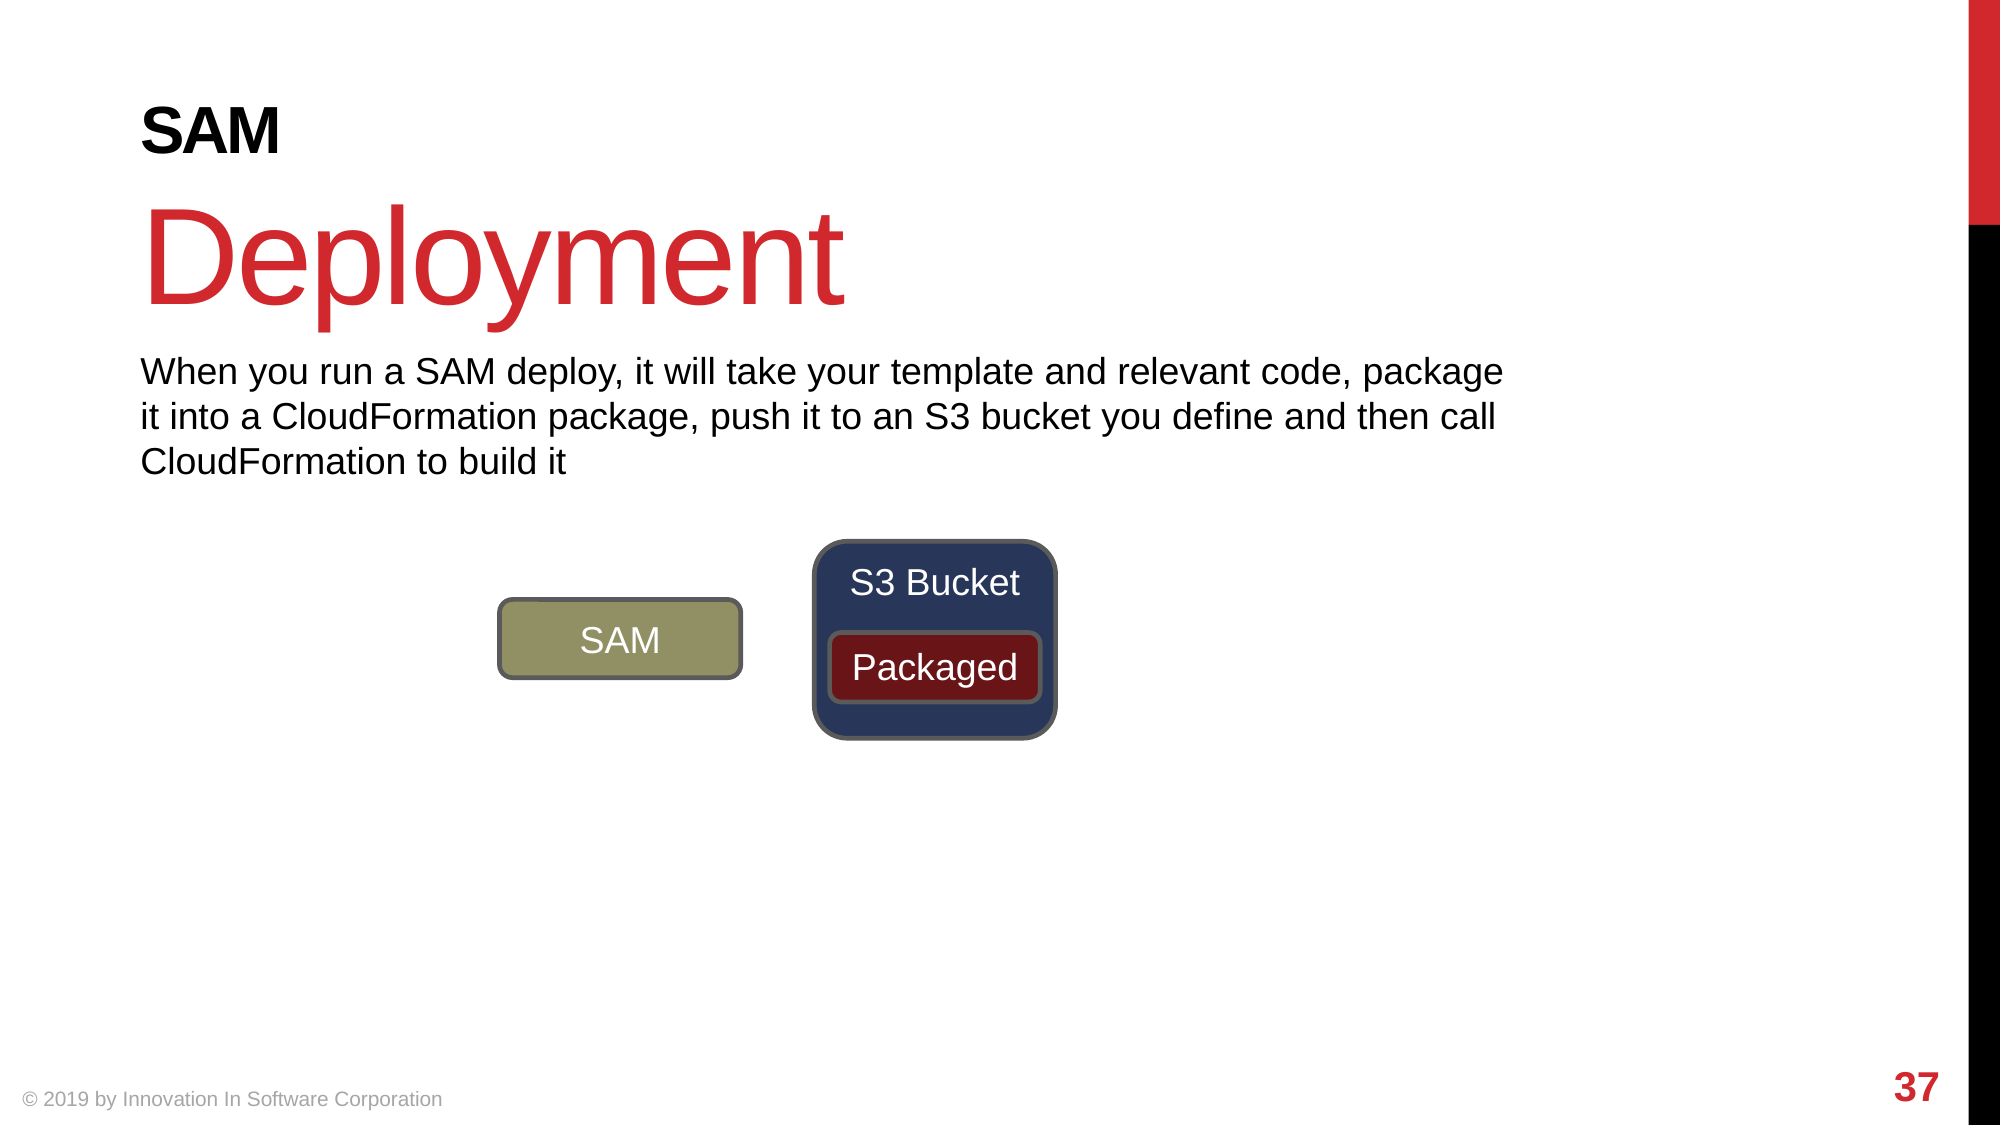

SAM
Deployment
When you run a SAM deploy, it will take your template and relevant code, package it into a CloudFormation package, push it to an S3 bucket you define and then call CloudFormation to build it

S3 Bucket
SAM
Packaged
37
© 2019 by Innovation In Software Corporation